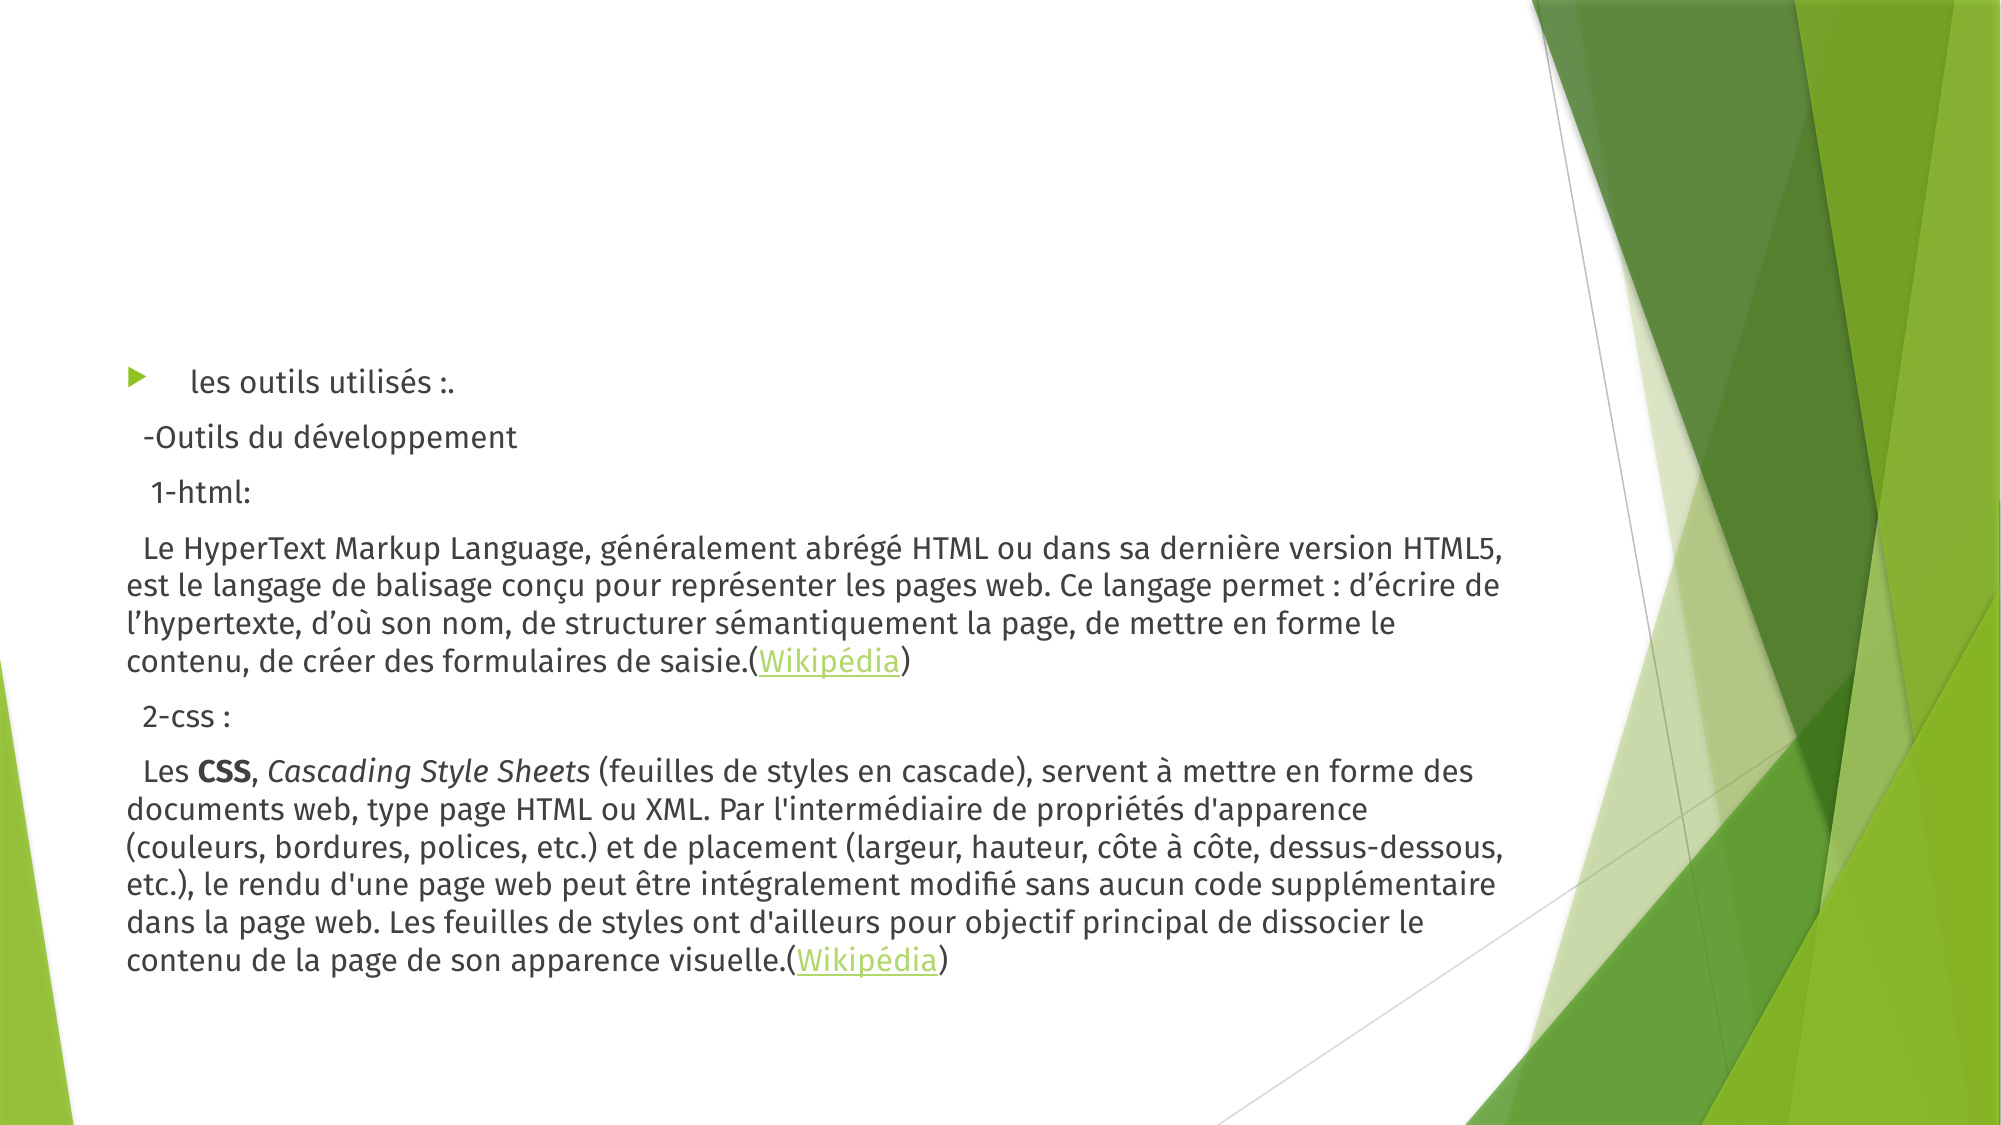

#
 les outils utilisés :.
  -Outils du développement
   1-html:
  Le HyperText Markup Language, généralement abrégé HTML ou dans sa dernière version HTML5, est le langage de balisage conçu pour représenter les pages web. Ce langage permet : d’écrire de l’hypertexte, d’où son nom, de structurer sémantiquement la page, de mettre en forme le contenu, de créer des formulaires de saisie.(Wikipédia)
  2-css :
  Les CSS, Cascading Style Sheets (feuilles de styles en cascade), servent à mettre en forme des documents web, type page HTML ou XML. Par l'intermédiaire de propriétés d'apparence (couleurs, bordures, polices, etc.) et de placement (largeur, hauteur, côte à côte, dessus-dessous, etc.), le rendu d'une page web peut être intégralement modifié sans aucun code supplémentaire dans la page web. Les feuilles de styles ont d'ailleurs pour objectif principal de dissocier le contenu de la page de son apparence visuelle.(Wikipédia)